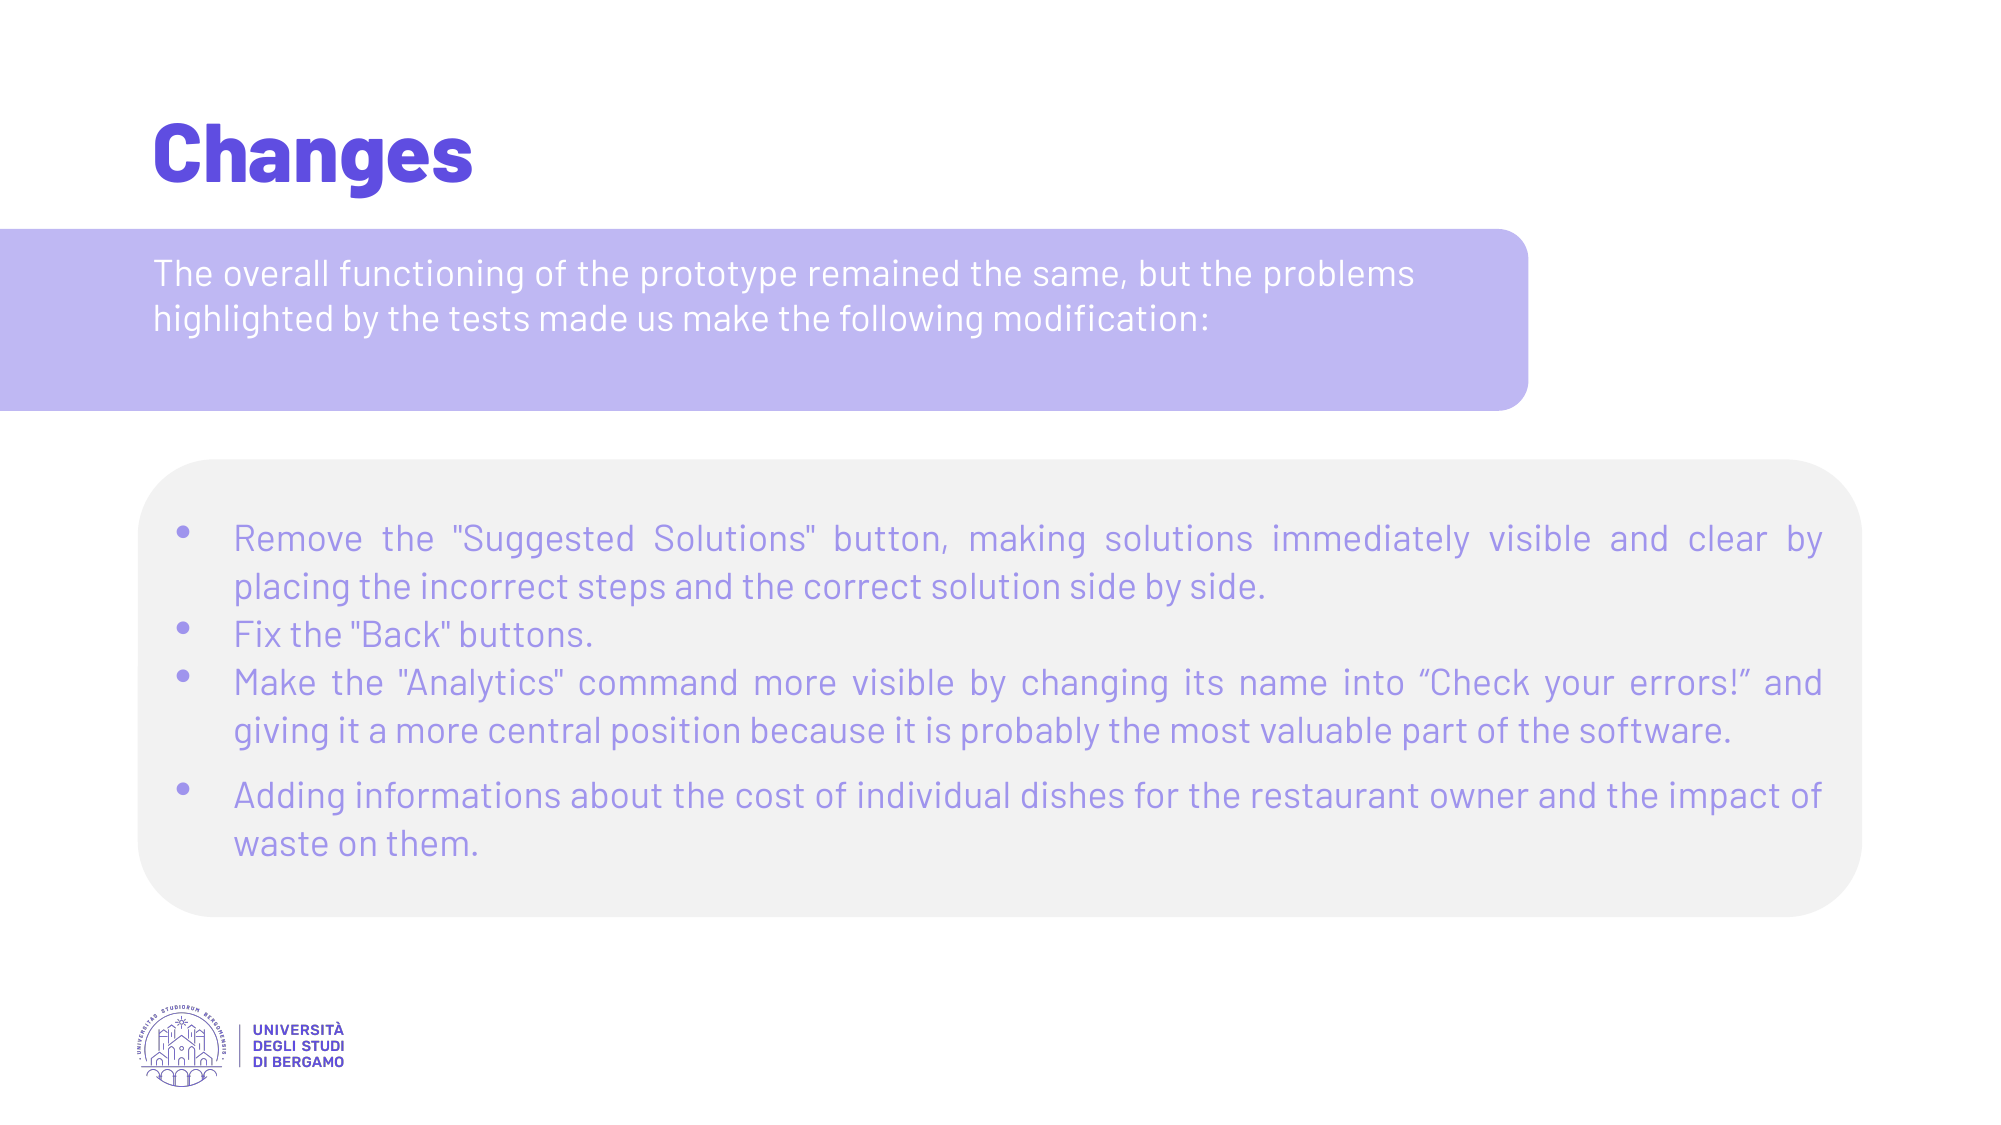

Changes

The overall functioning of the prototype remained the same, but the problems highlighted by the tests made us make the following modification:

Remove the "Suggested Solutions" button, making solutions immediately visible and clear by placing the incorrect steps and the correct solution side by side.
Fix the "Back" buttons.
Make the "Analytics" command more visible by changing its name into “Check your errors!” and giving it a more central position because it is probably the most valuable part of the software.
Adding informations about the cost of individual dishes for the restaurant owner and the impact of waste on them.